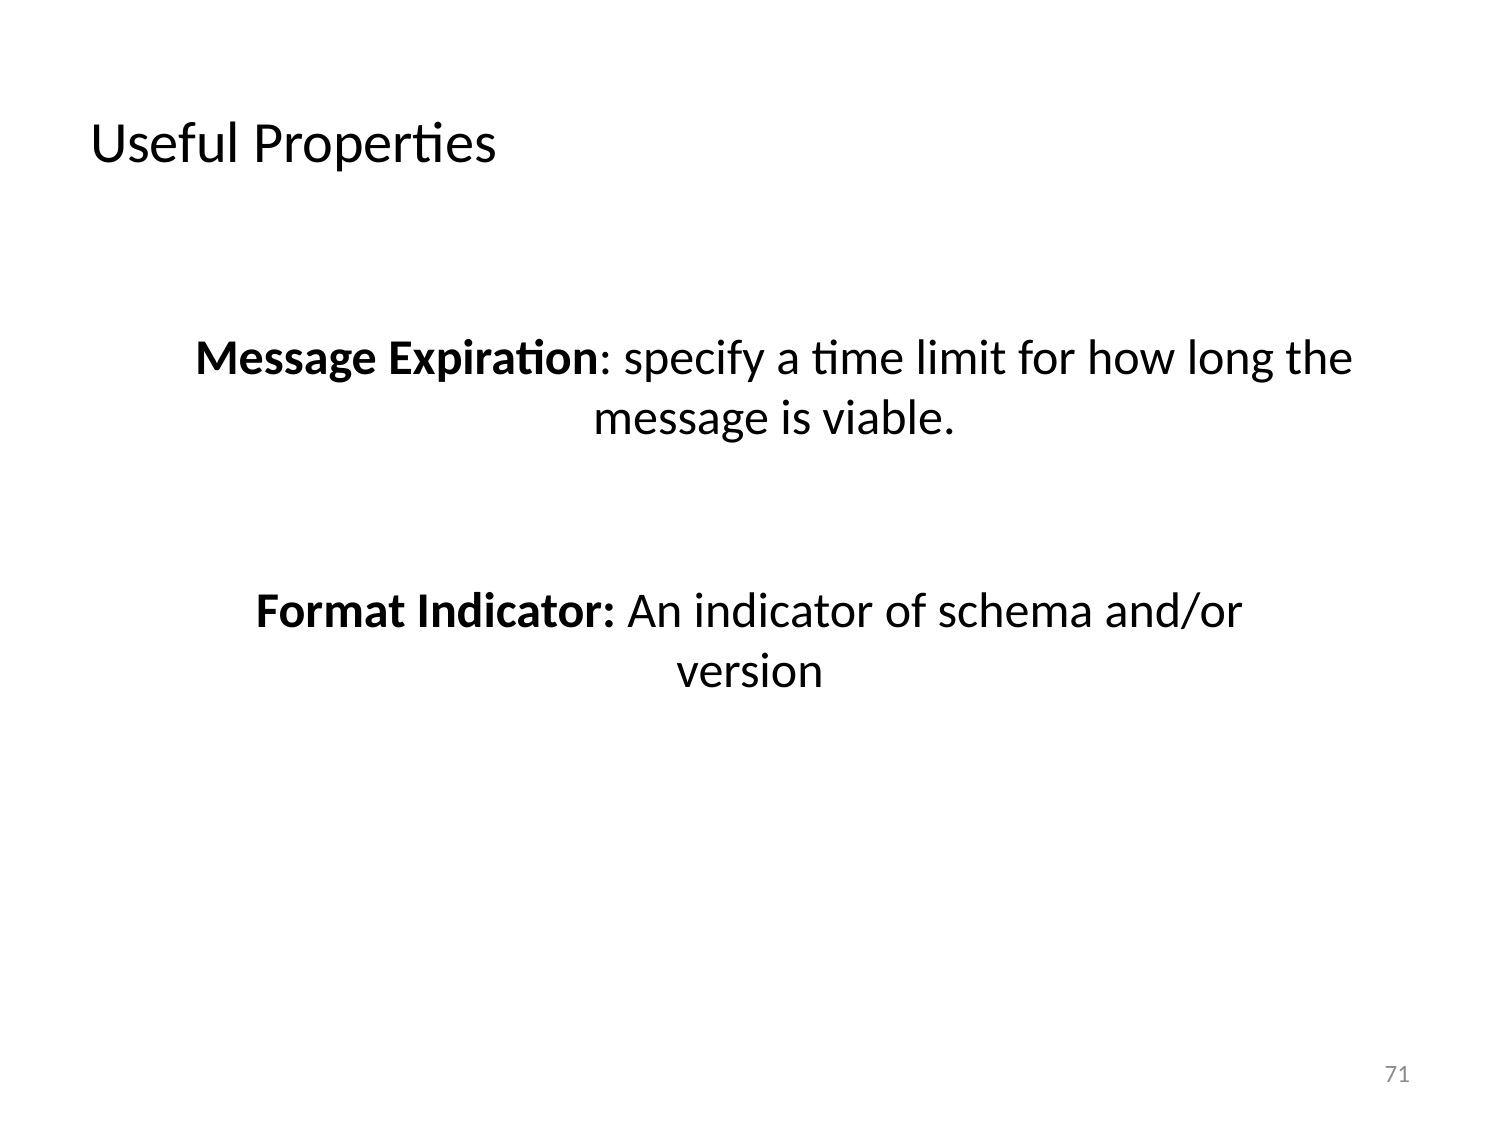

# Useful Properties
Message Expiration: specify a time limit for how long the message is viable.
Format Indicator: An indicator of schema and/or version
71